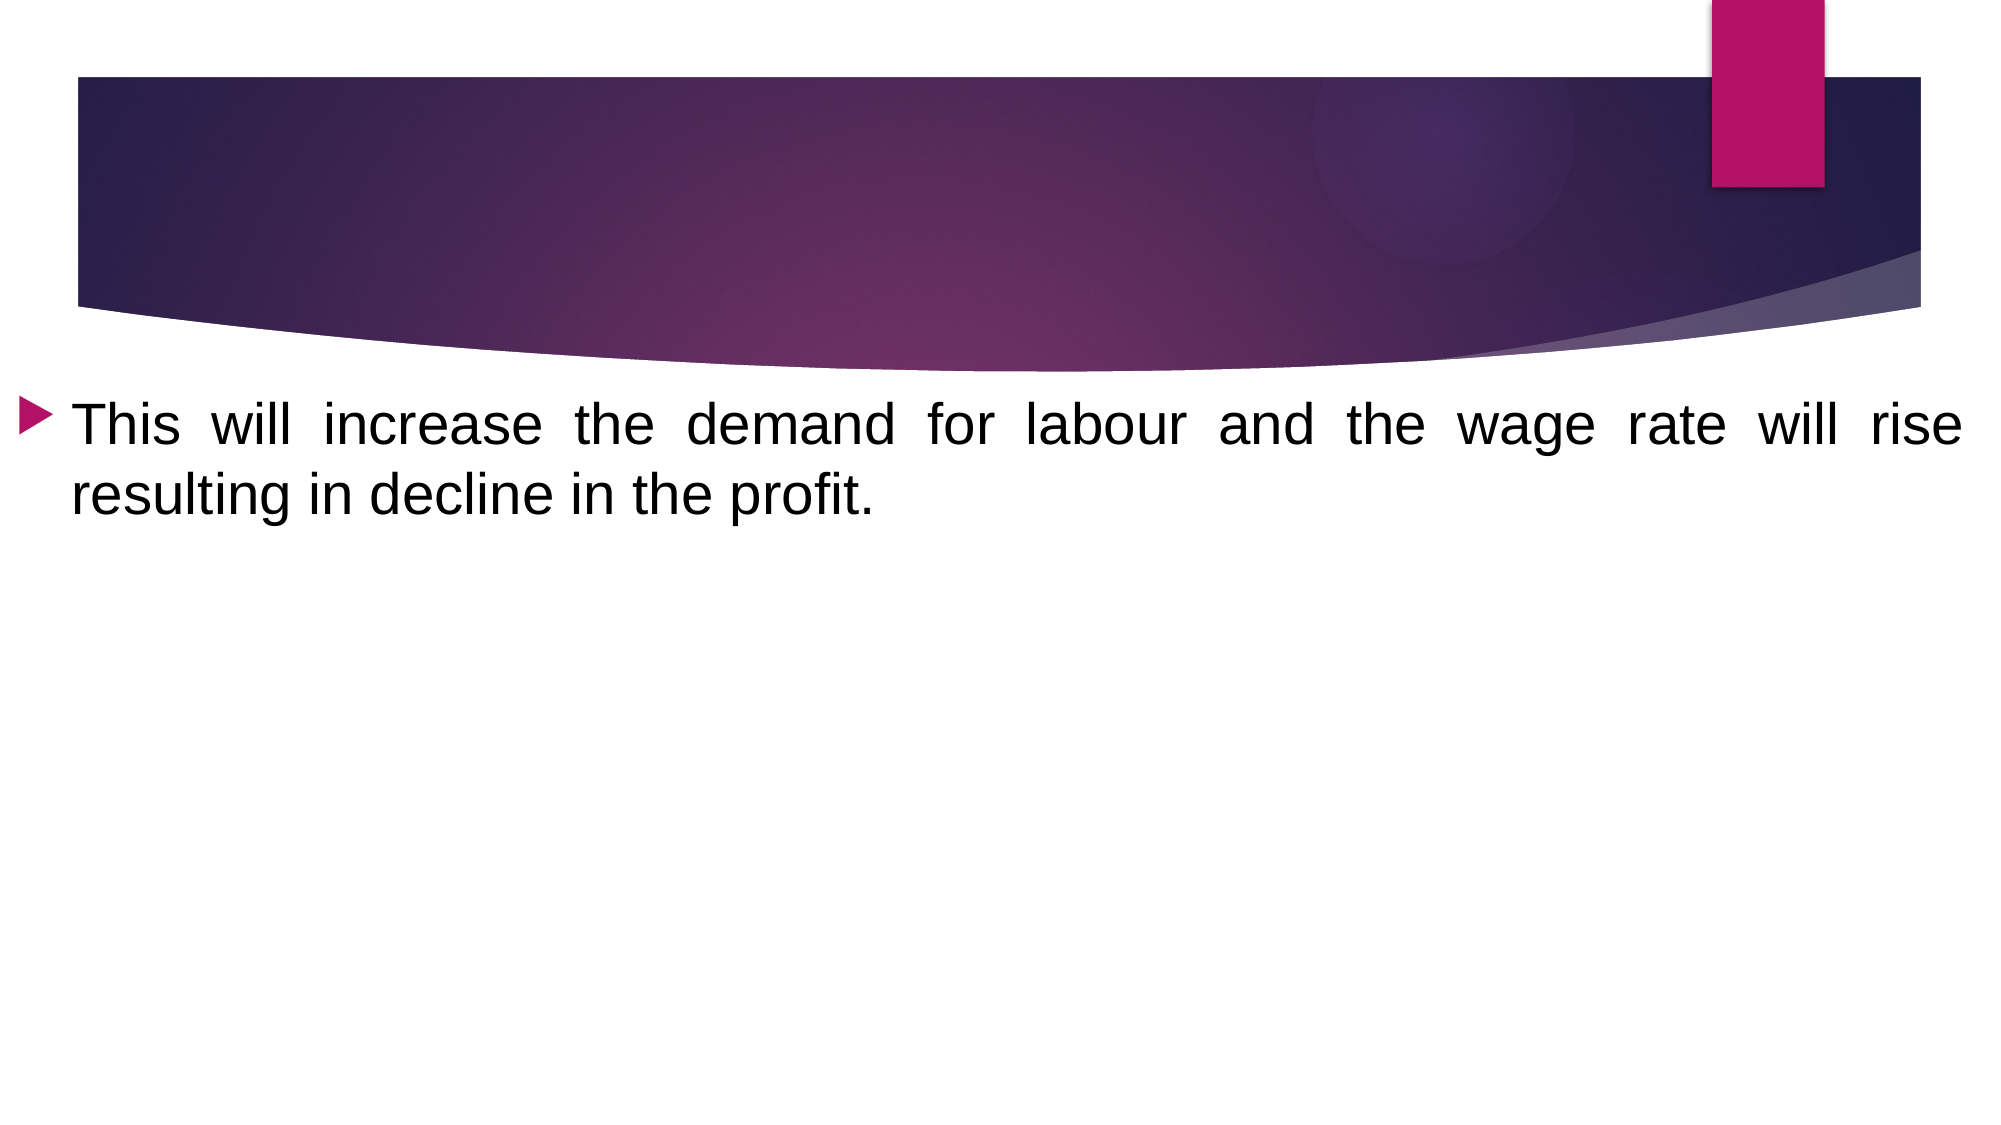

#
This will increase the demand for labour and the wage rate will rise resulting in decline in the profit.